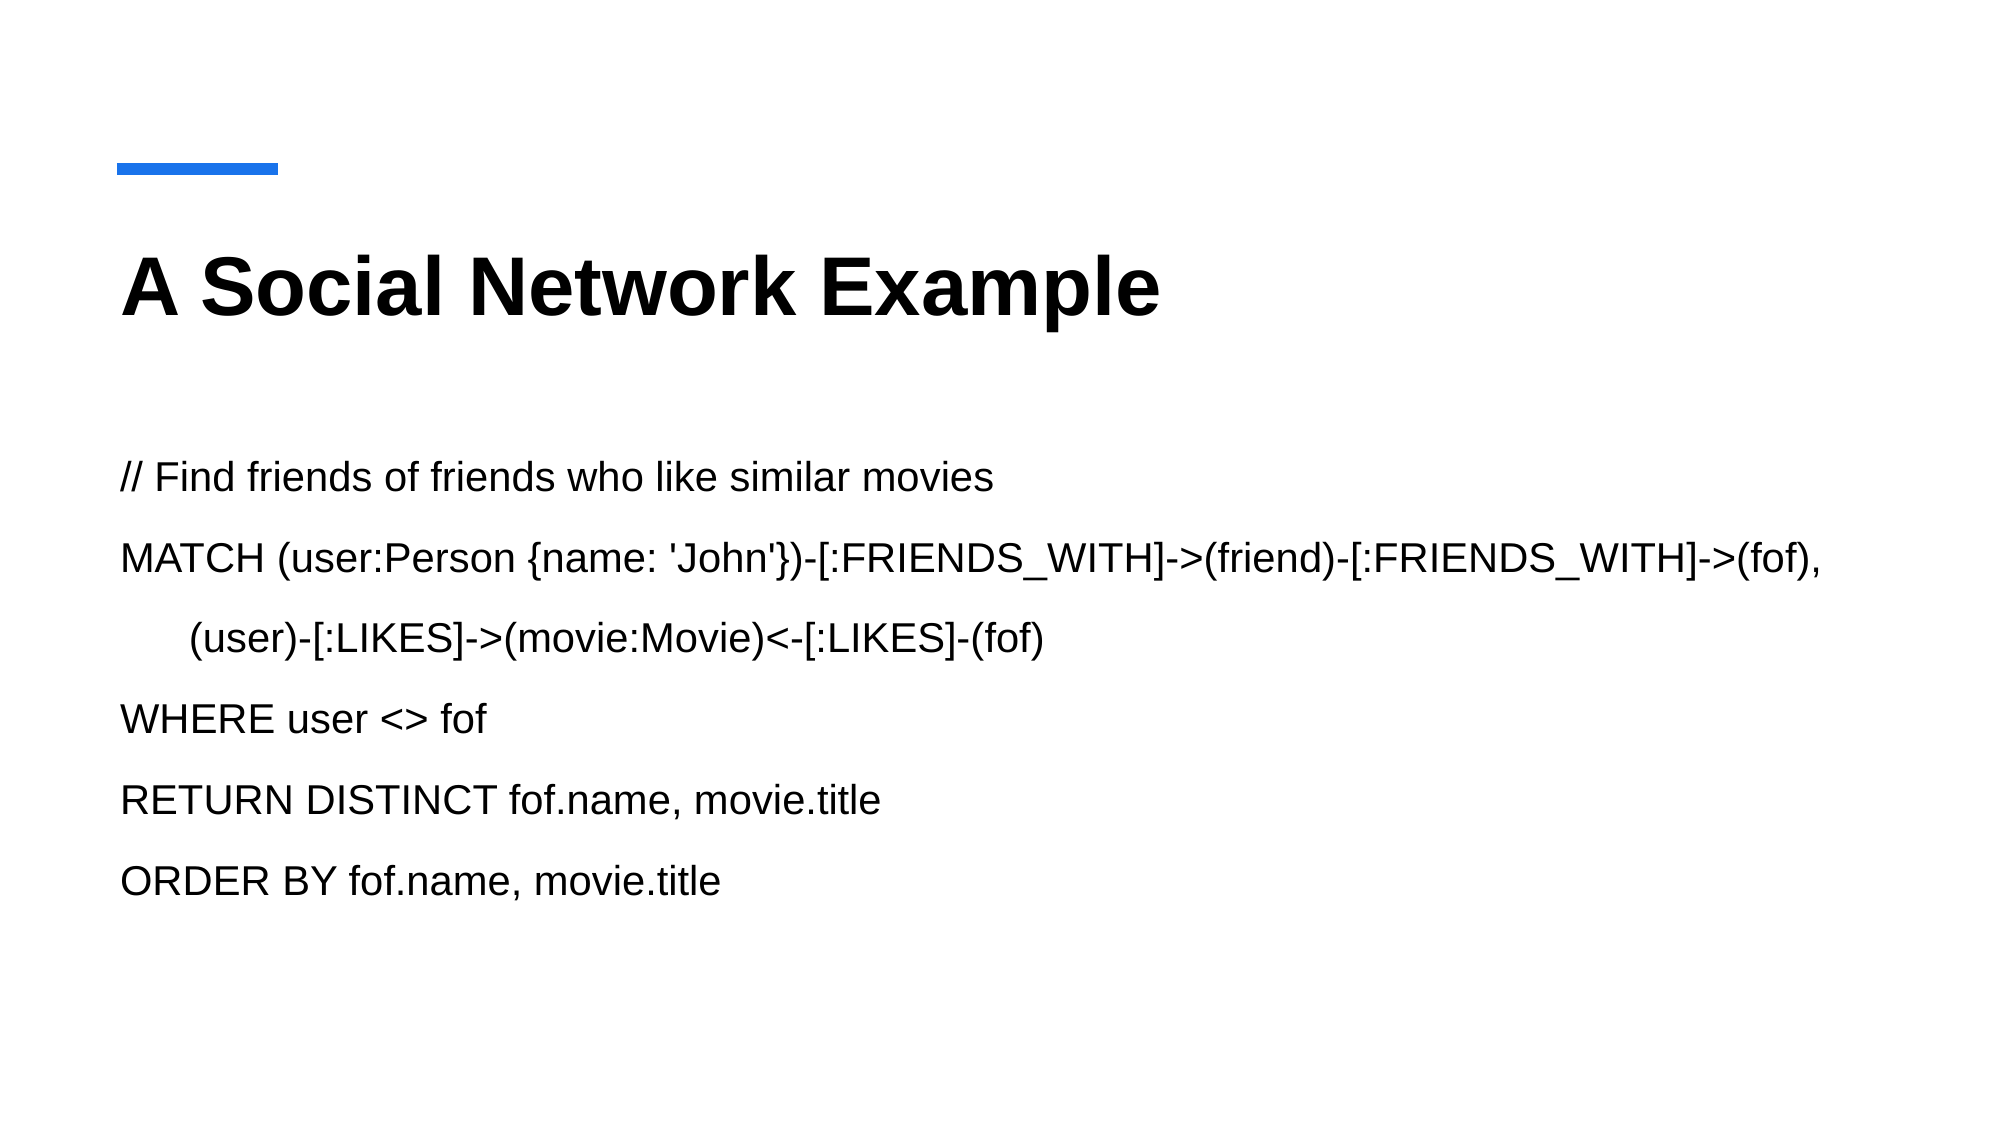

# A Social Network Example
// Find friends of friends who like similar movies
MATCH (user:Person {name: 'John'})-[:FRIENDS_WITH]->(friend)-[:FRIENDS_WITH]->(fof),
      (user)-[:LIKES]->(movie:Movie)<-[:LIKES]-(fof)
WHERE user <> fof
RETURN DISTINCT fof.name, movie.title
ORDER BY fof.name, movie.title